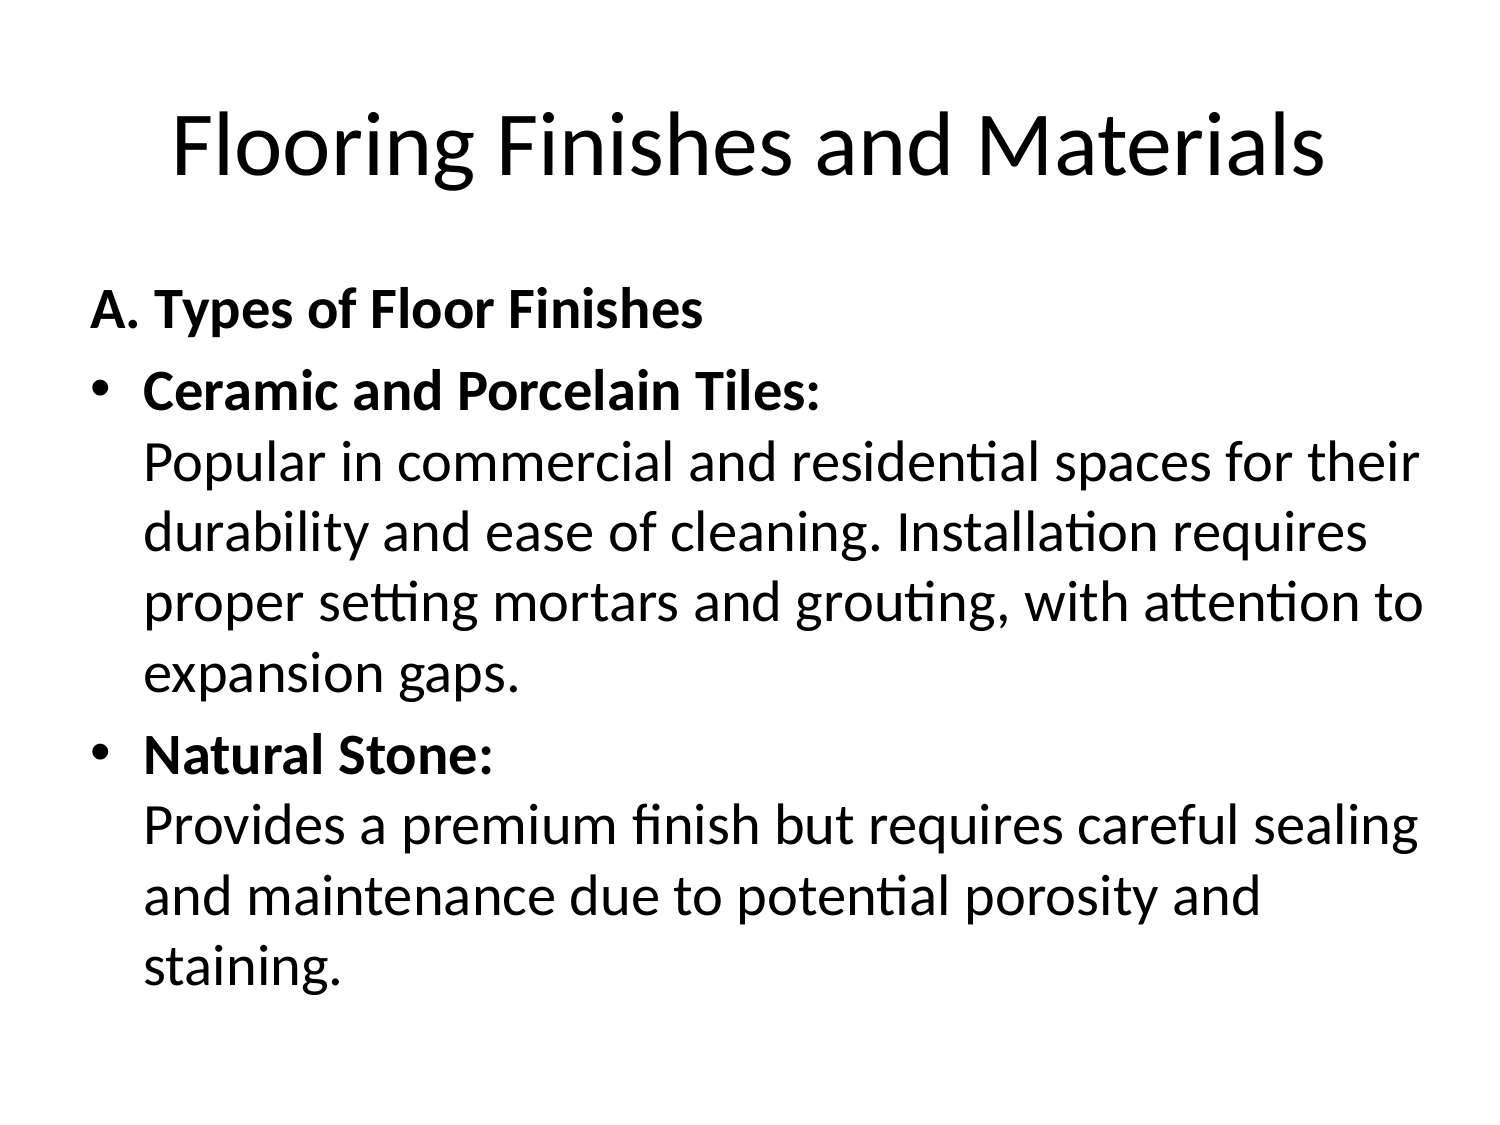

# Flooring Finishes and Materials
A. Types of Floor Finishes
Ceramic and Porcelain Tiles:
Popular in commercial and residential spaces for their durability and ease of cleaning. Installation requires proper setting mortars and grouting, with attention to expansion gaps.
Natural Stone:
Provides a premium finish but requires careful sealing and maintenance due to potential porosity and staining.